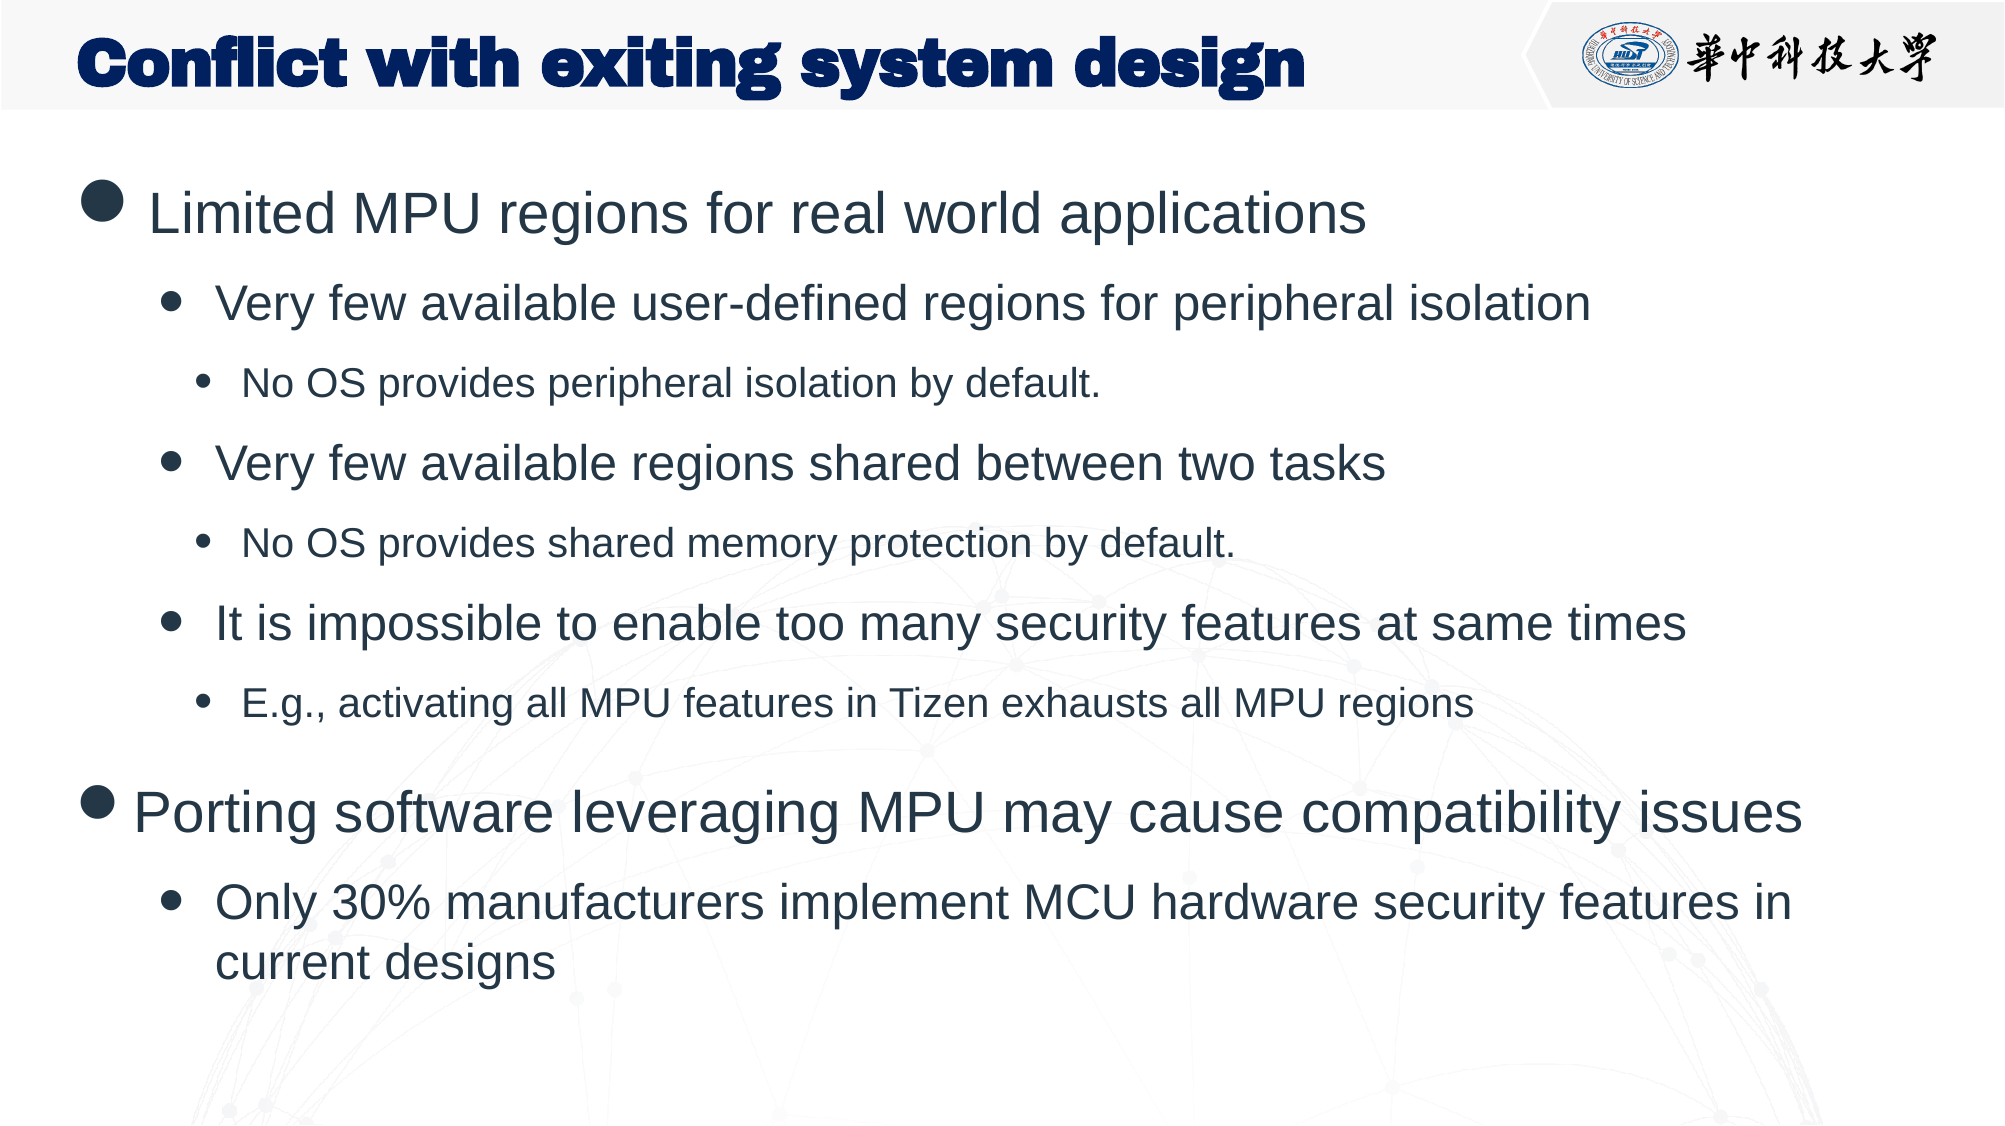

# Conflict with exiting system design
Limited MPU regions for real world applications
Very few available user-defined regions for peripheral isolation
No OS provides peripheral isolation by default.
Very few available regions shared between two tasks
No OS provides shared memory protection by default.
It is impossible to enable too many security features at same times
E.g., activating all MPU features in Tizen exhausts all MPU regions
Porting software leveraging MPU may cause compatibility issues
Only 30% manufacturers implement MCU hardware security features in current designs